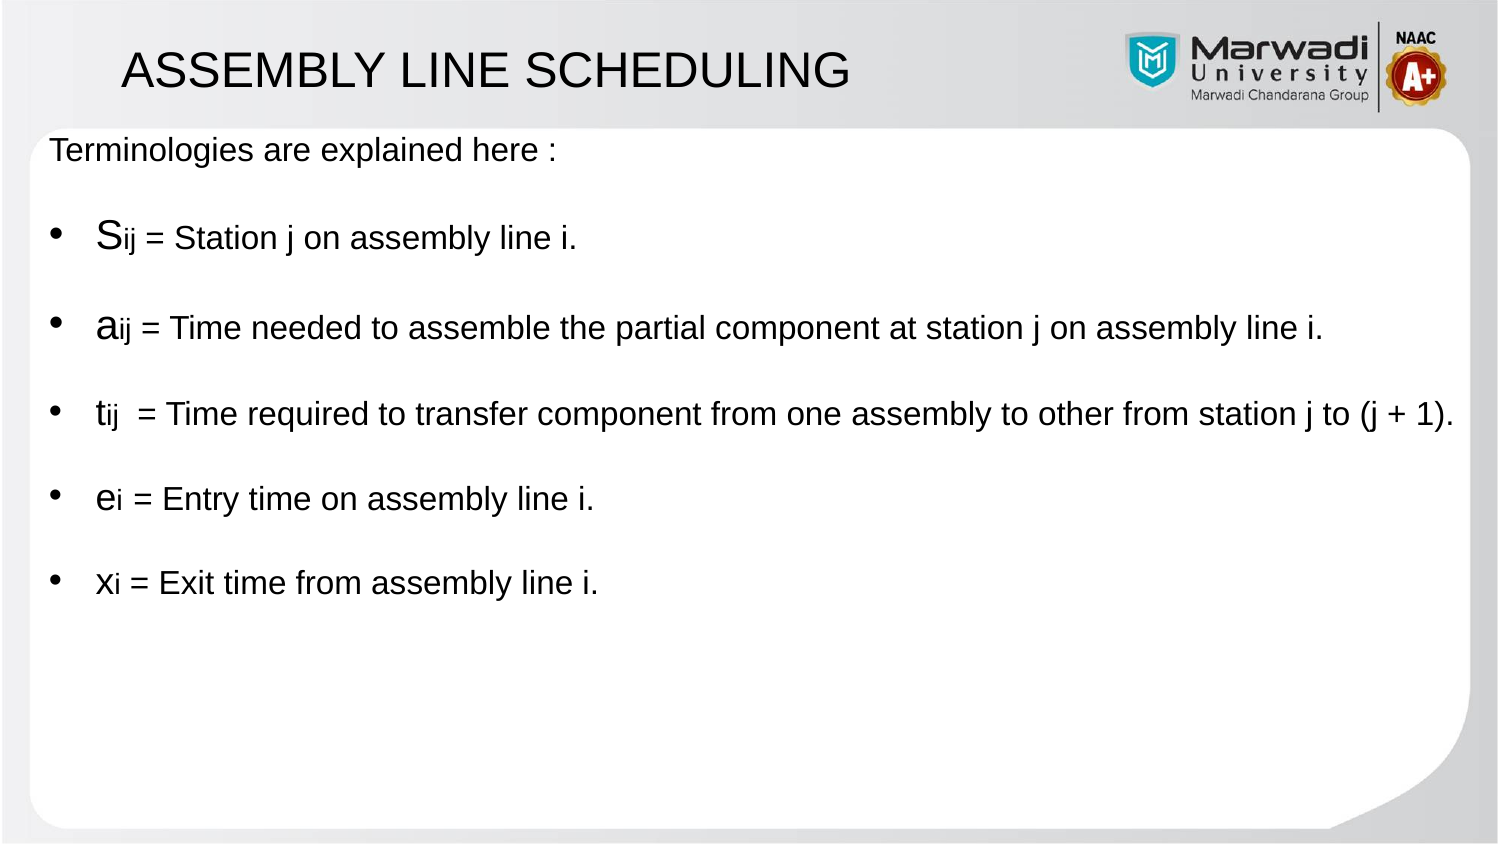

ASSEMBLY LINE SCHEDULING
Terminologies are explained here :

Sij = Station j on assembly line i.

aij = Time needed to assemble the partial component at station j on assembly line i.

tij  = Time required to transfer component from one assembly to other from station j to (j + 1).

ei = Entry time on assembly line i.

xi = Exit time from assembly line i.